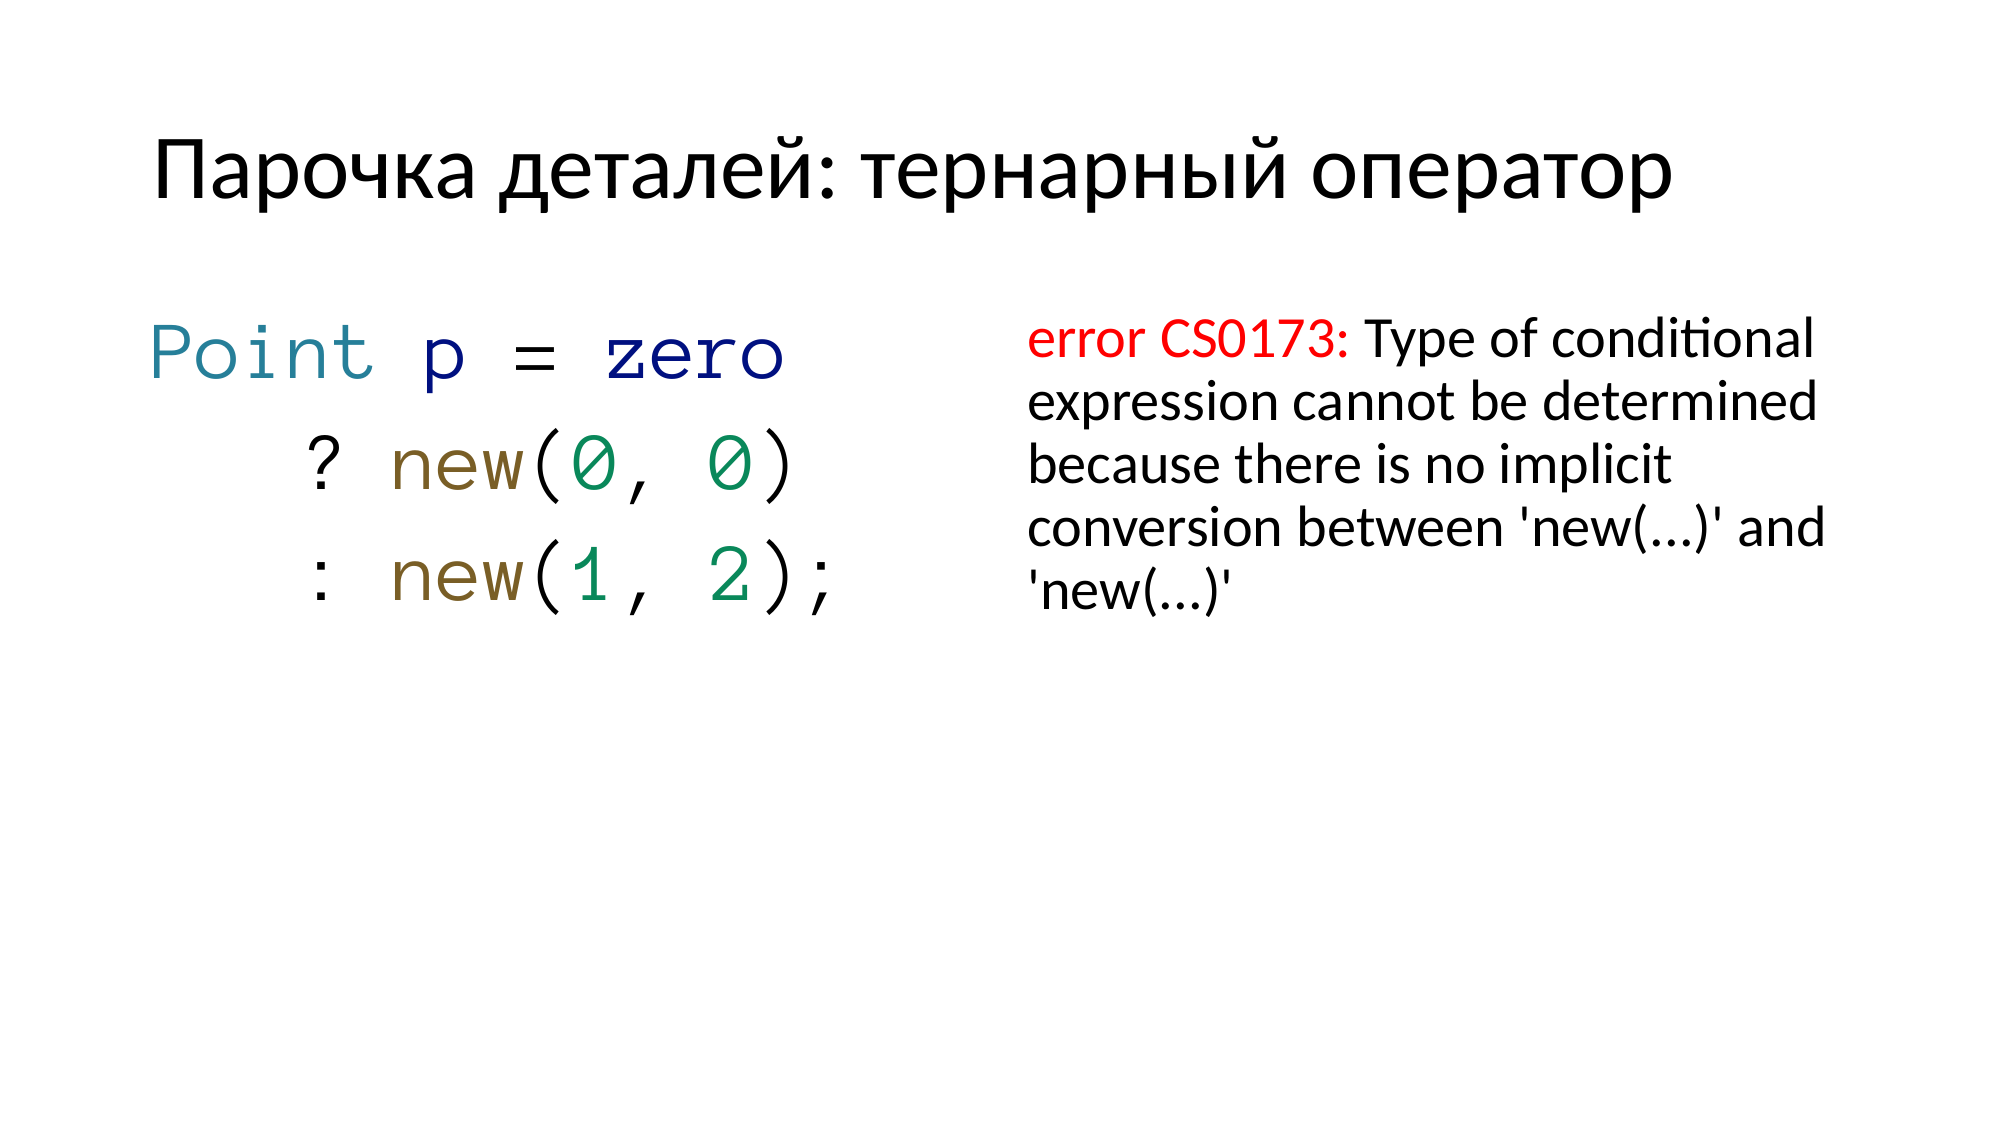

# Парочка деталей: тернарный оператор
Point p = zero
	? new(0, 0)
	: new(1, 2);

error CS0173: Type of conditional expression cannot be determined because there is no implicit conversion between 'new(...)' and 'new(...)'